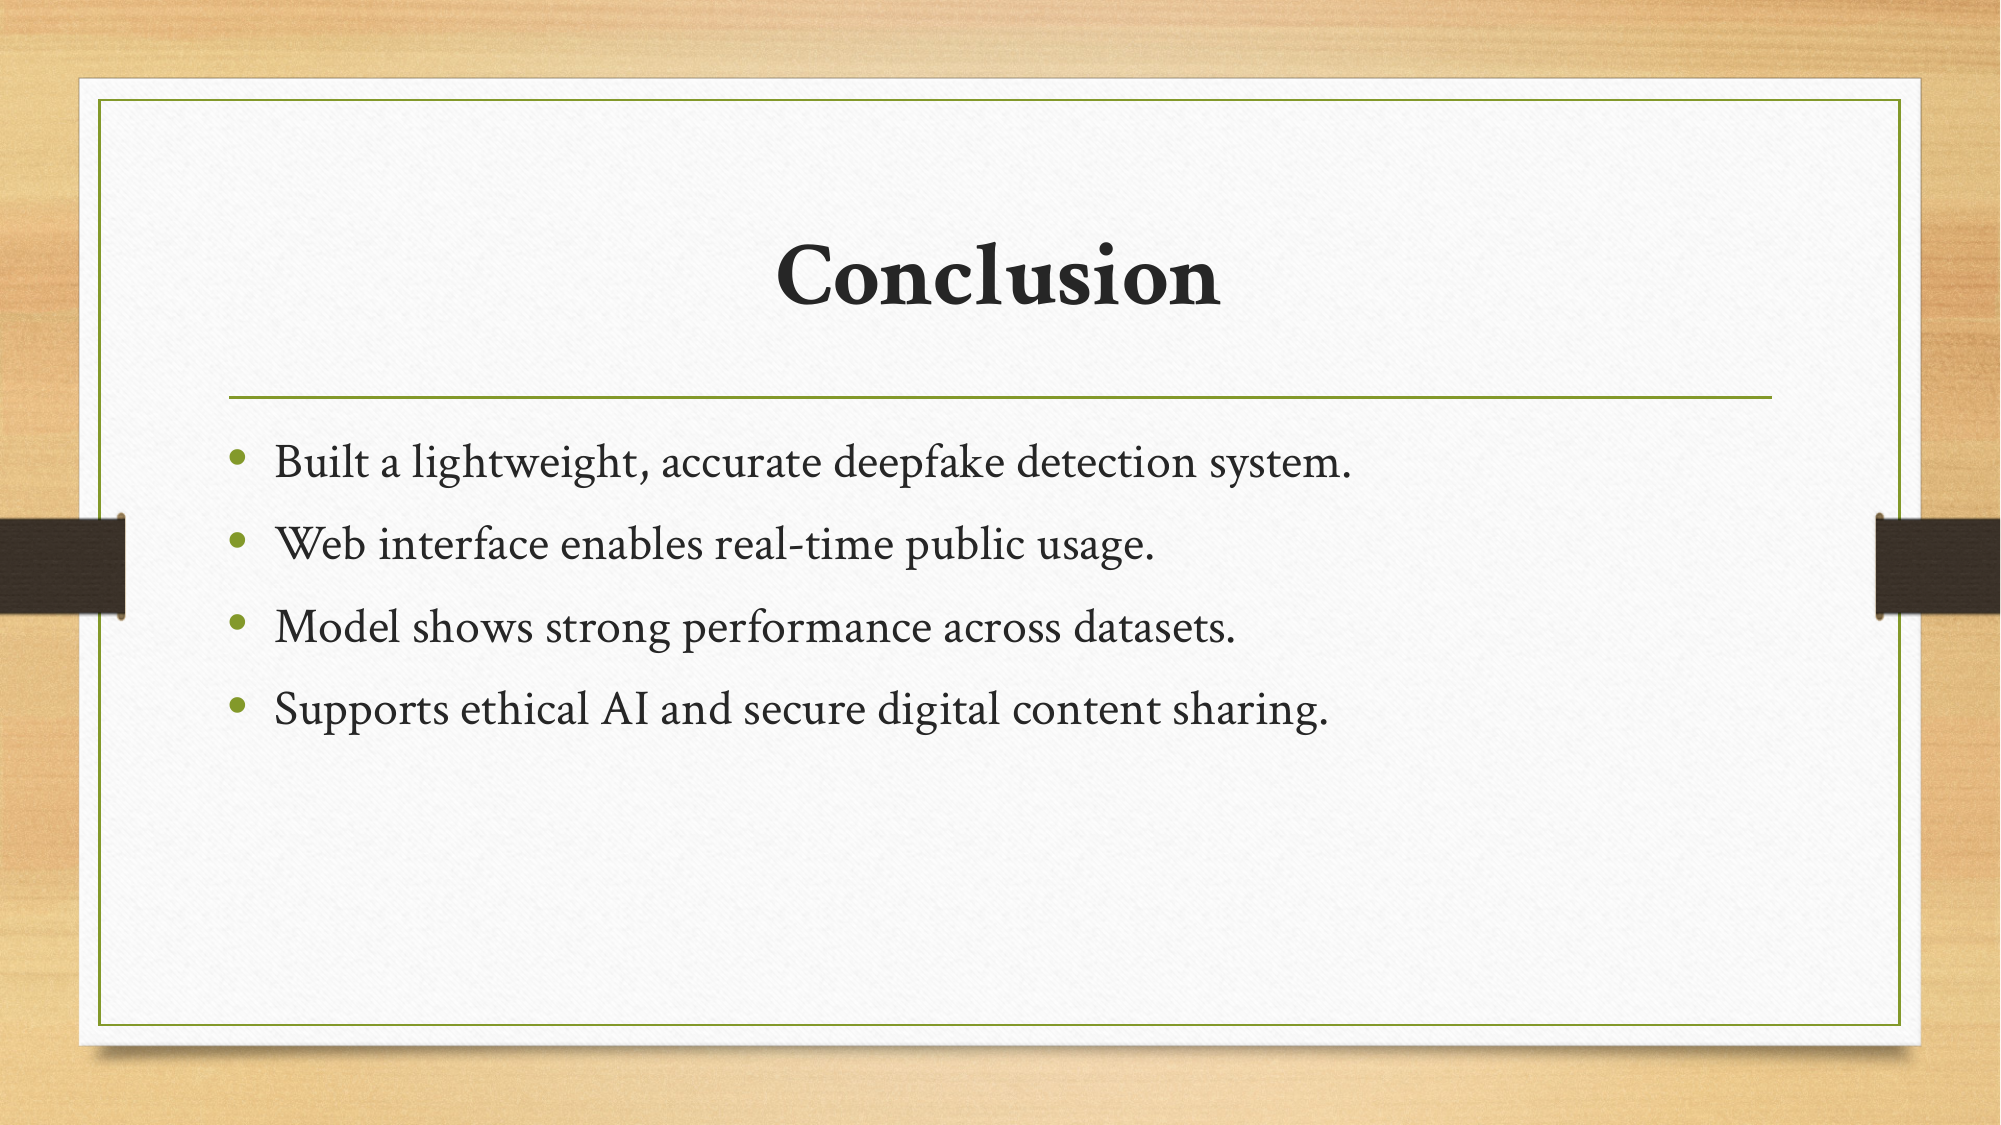

# Conclusion
Built a lightweight, accurate deepfake detection system.
Web interface enables real-time public usage.
Model shows strong performance across datasets.
Supports ethical AI and secure digital content sharing.